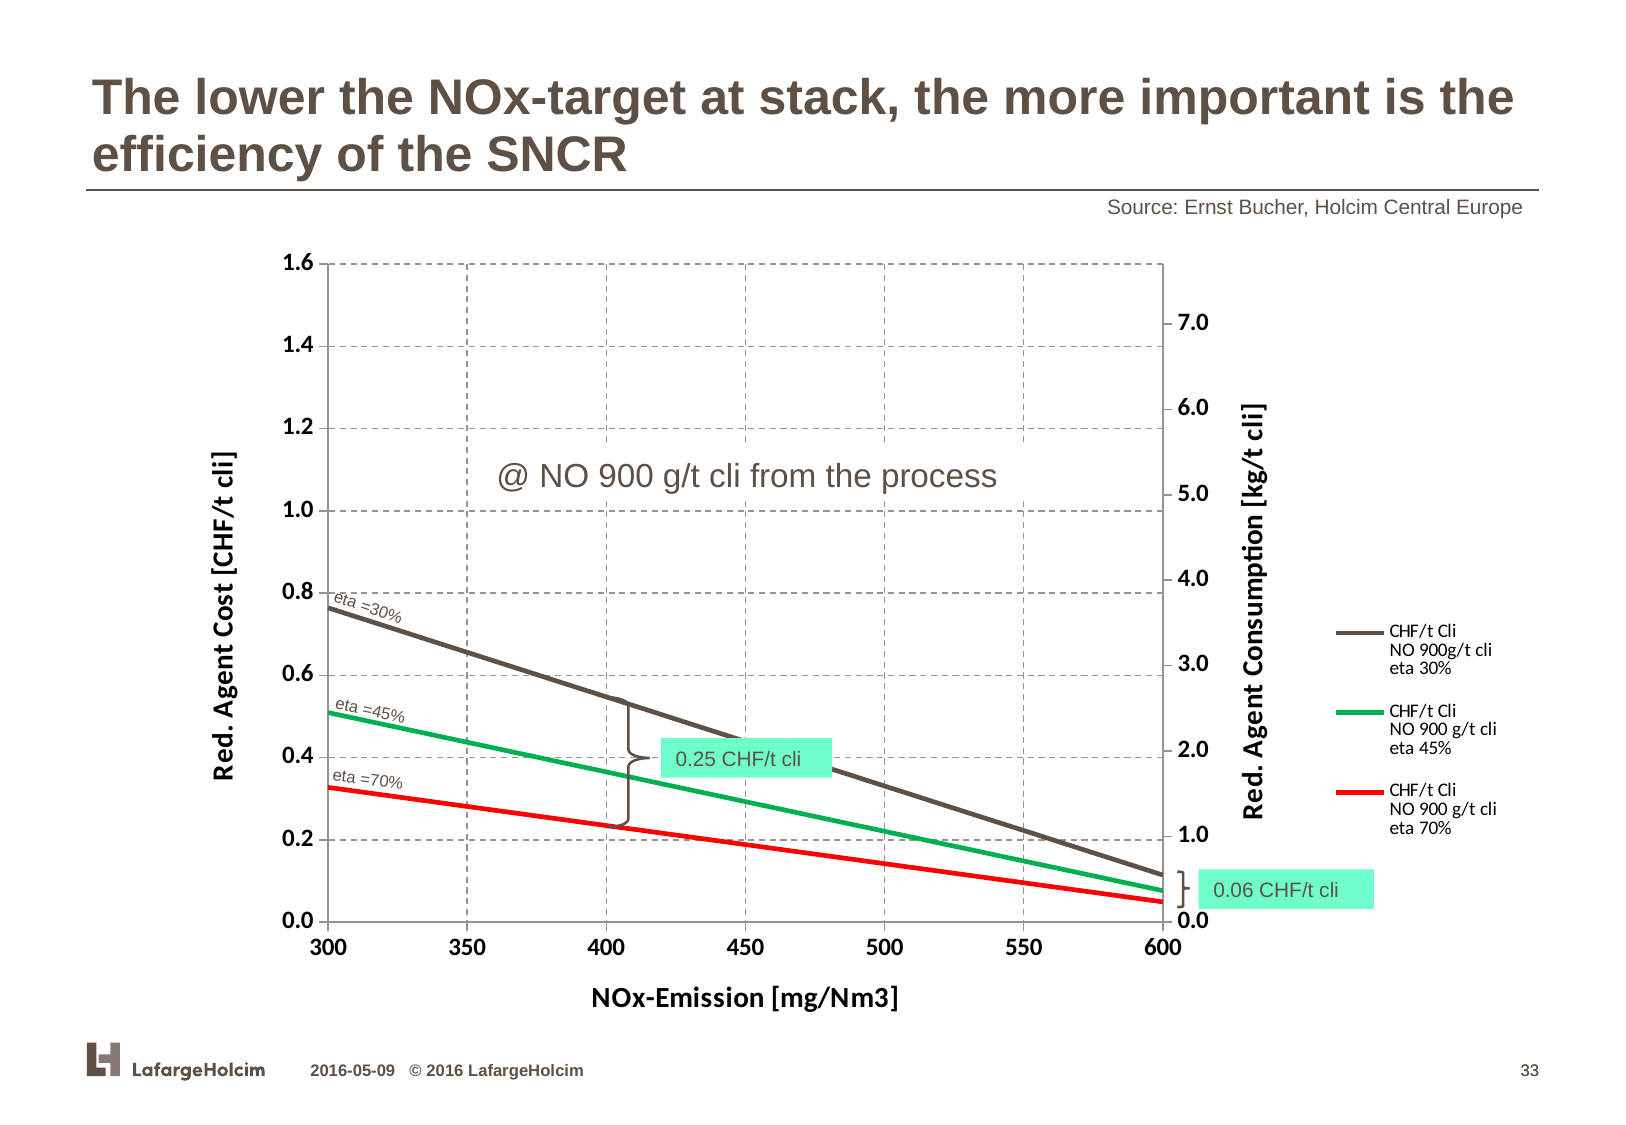

The lower the NOx-target at stack, the more important is the efficiency of the SNCR
Source: Ernst Bucher, Holcim Central Europe

### Chart

| Category | CHF/t Cli
NO 900g/t cli
eta 30% | CHF/t Cli
NO 900 g/t cli
eta 45% | CHF/t Cli
NO 900 g/t cli
eta 70%  | Reagenz Cons
t/t Cli |
|---|---|---|---|---|
@ NO 900 g/t cli from the process
eta =30%
eta =45%

0.25 CHF/t cli
eta =70%
0.06 CHF/t cli

2016-05-09   © 2016 LafargeHolcim
33
33